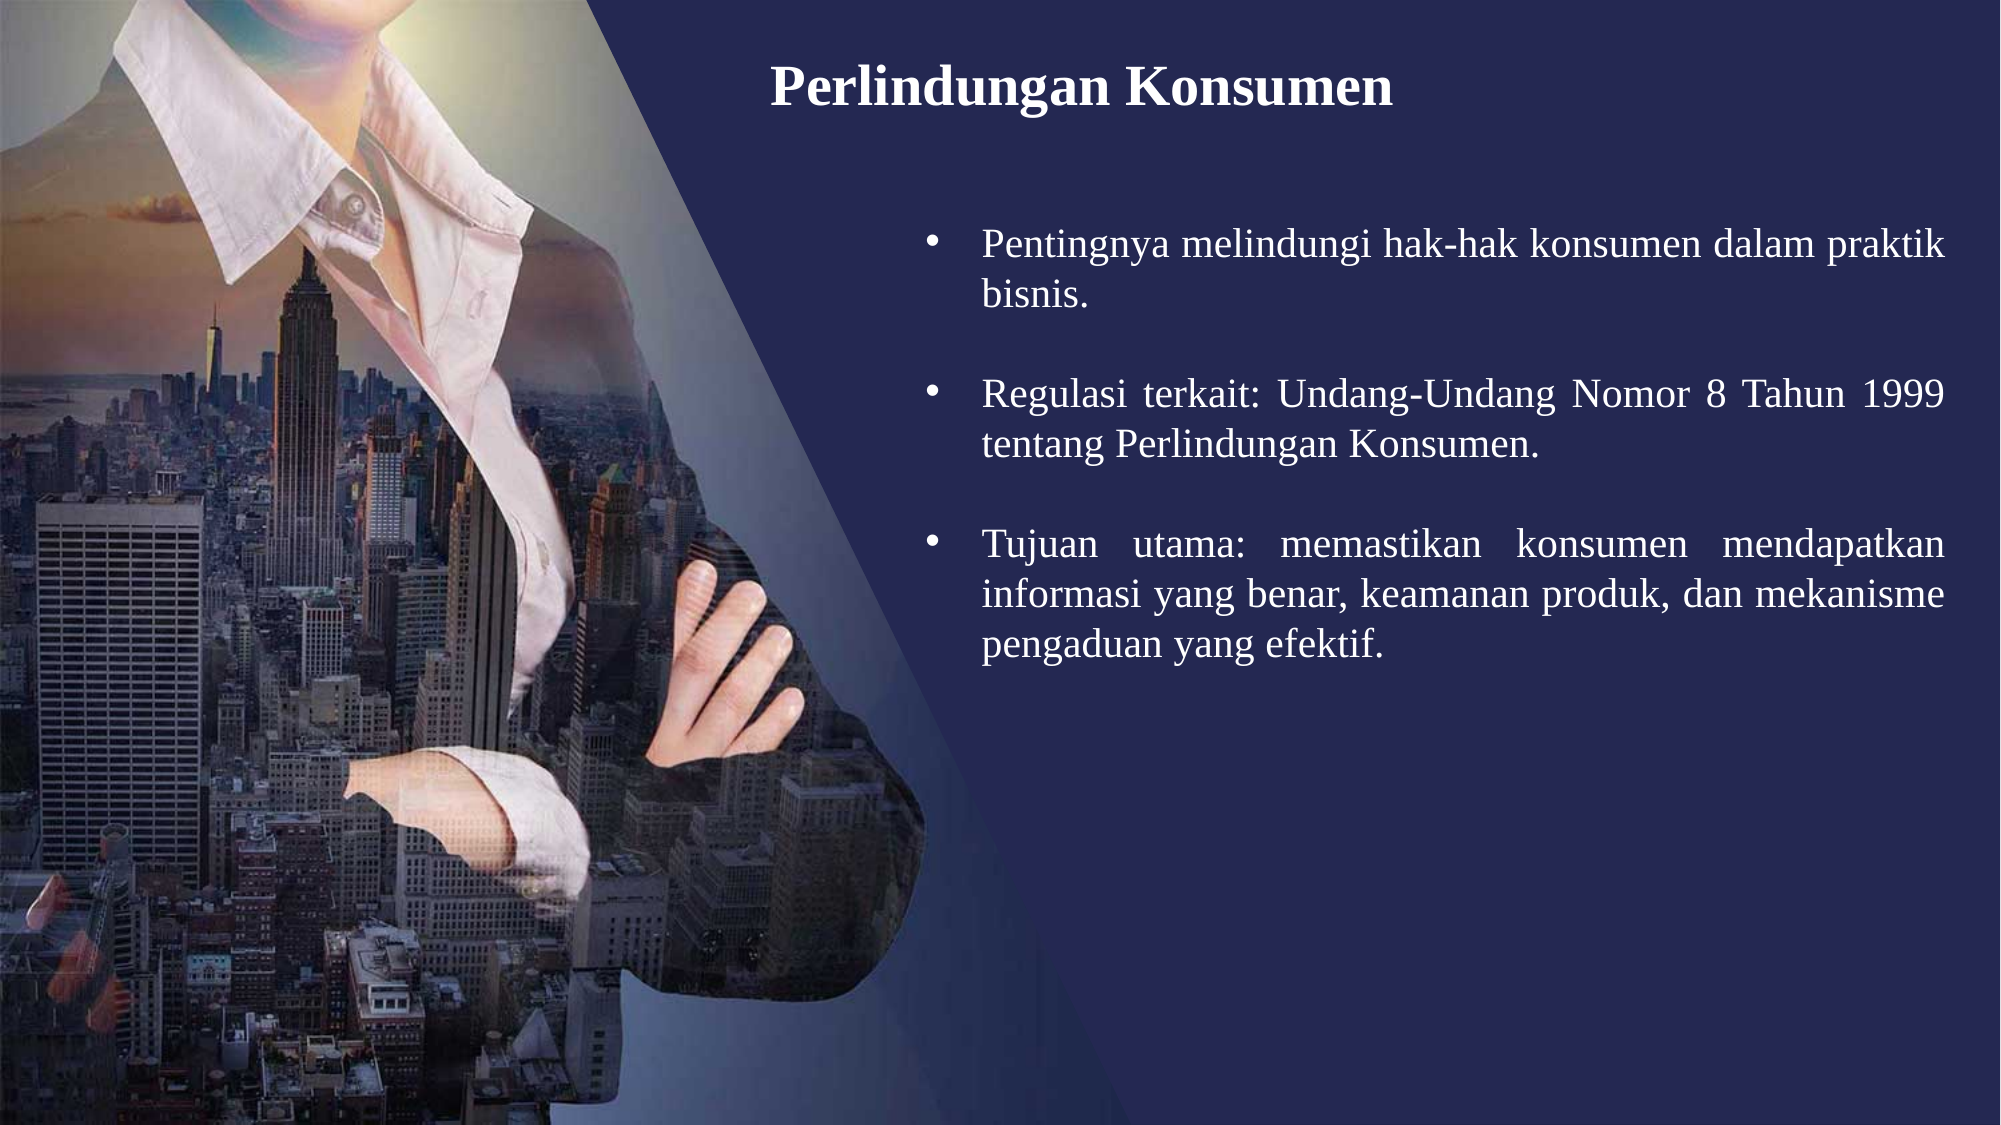

Perlindungan Konsumen
Pentingnya melindungi hak-hak konsumen dalam praktik bisnis.

Regulasi terkait: Undang-Undang Nomor 8 Tahun 1999 tentang Perlindungan Konsumen.

Tujuan utama: memastikan konsumen mendapatkan informasi yang benar, keamanan produk, dan mekanisme pengaduan yang efektif.